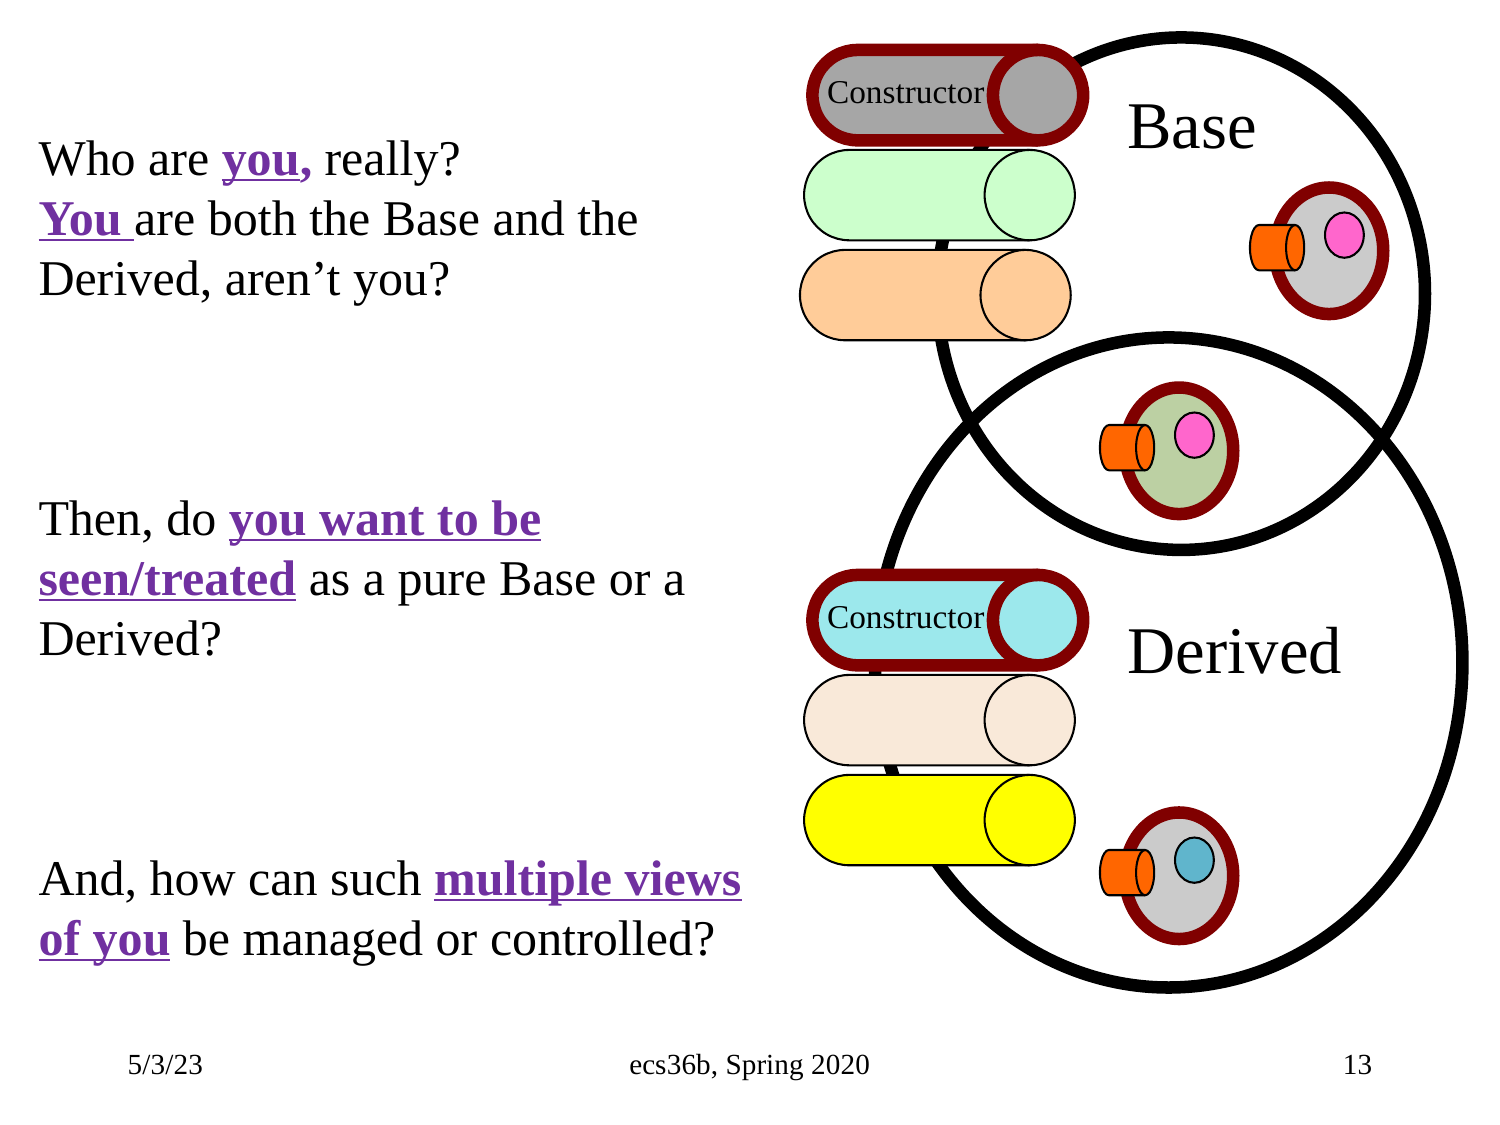

Constructor
Base
Who are you, really?
You are both the Base and the Derived, aren’t you?

Then, do you want to be seen/treated as a pure Base or a Derived?

And, how can such multiple views of you be managed or controlled?

Constructor
Derived

5/3/23
ecs36b, Spring 2020
13